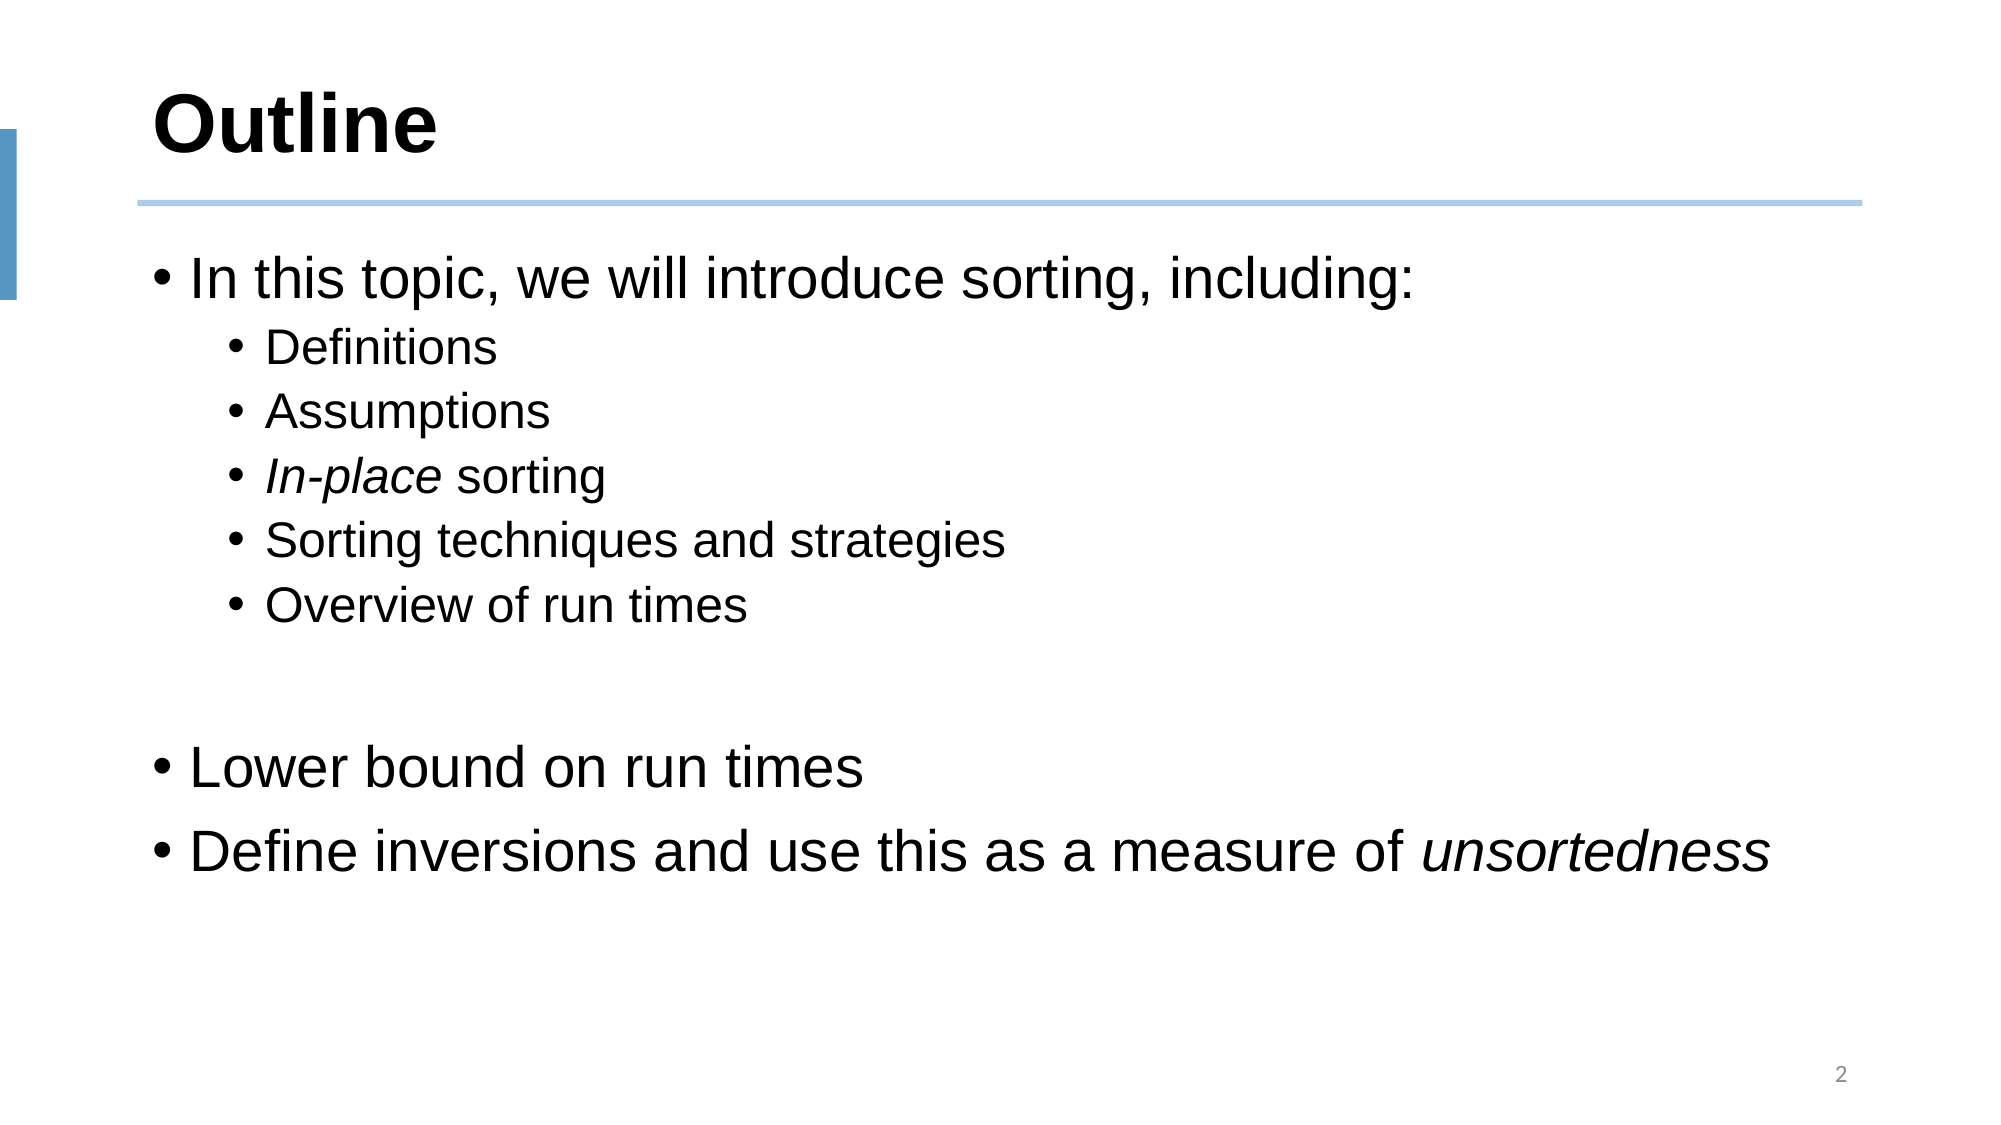

# Outline
In this topic, we will introduce sorting, including:
Definitions
Assumptions
In-place sorting
Sorting techniques and strategies
Overview of run times

Lower bound on run times
Define inversions and use this as a measure of unsortedness
2